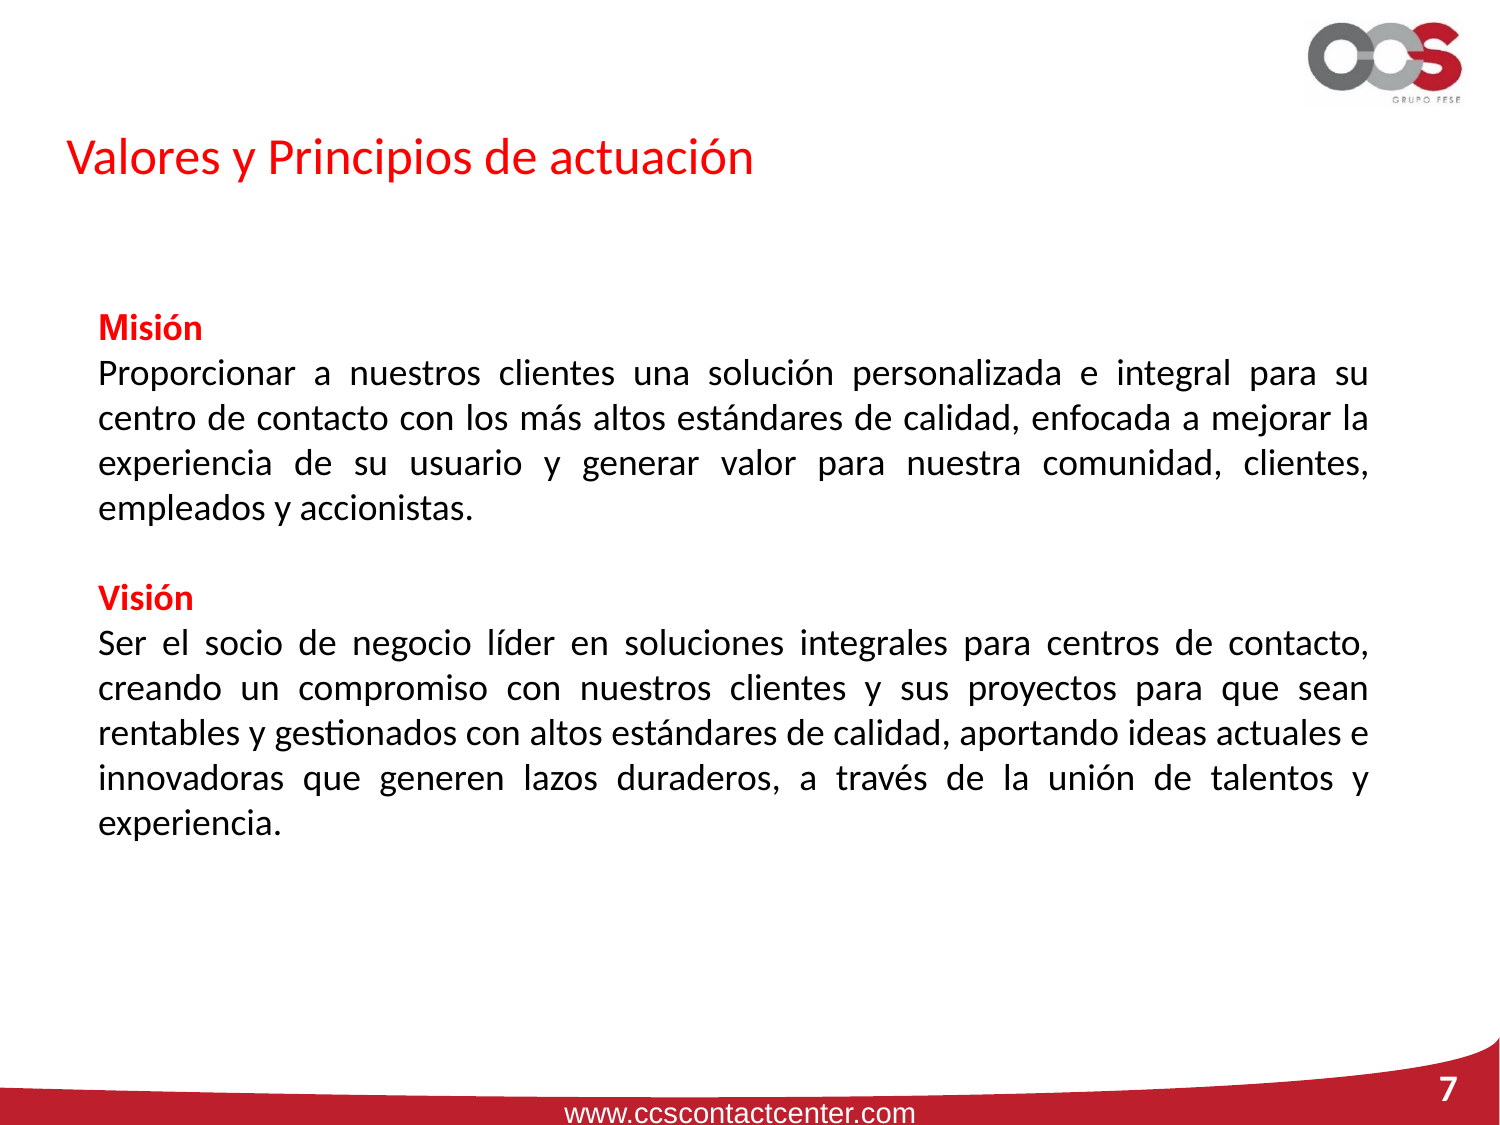

# Valores y Principios de actuación
Misión
Proporcionar a nuestros clientes una solución personalizada e integral para su centro de contacto con los más altos estándares de calidad, enfocada a mejorar la experiencia de su usuario y generar valor para nuestra comunidad, clientes, empleados y accionistas.

Visión
Ser el socio de negocio líder en soluciones integrales para centros de contacto, creando un compromiso con nuestros clientes y sus proyectos para que sean rentables y gestionados con altos estándares de calidad, aportando ideas actuales e innovadoras que generen lazos duraderos, a través de la unión de talentos y experiencia.

7